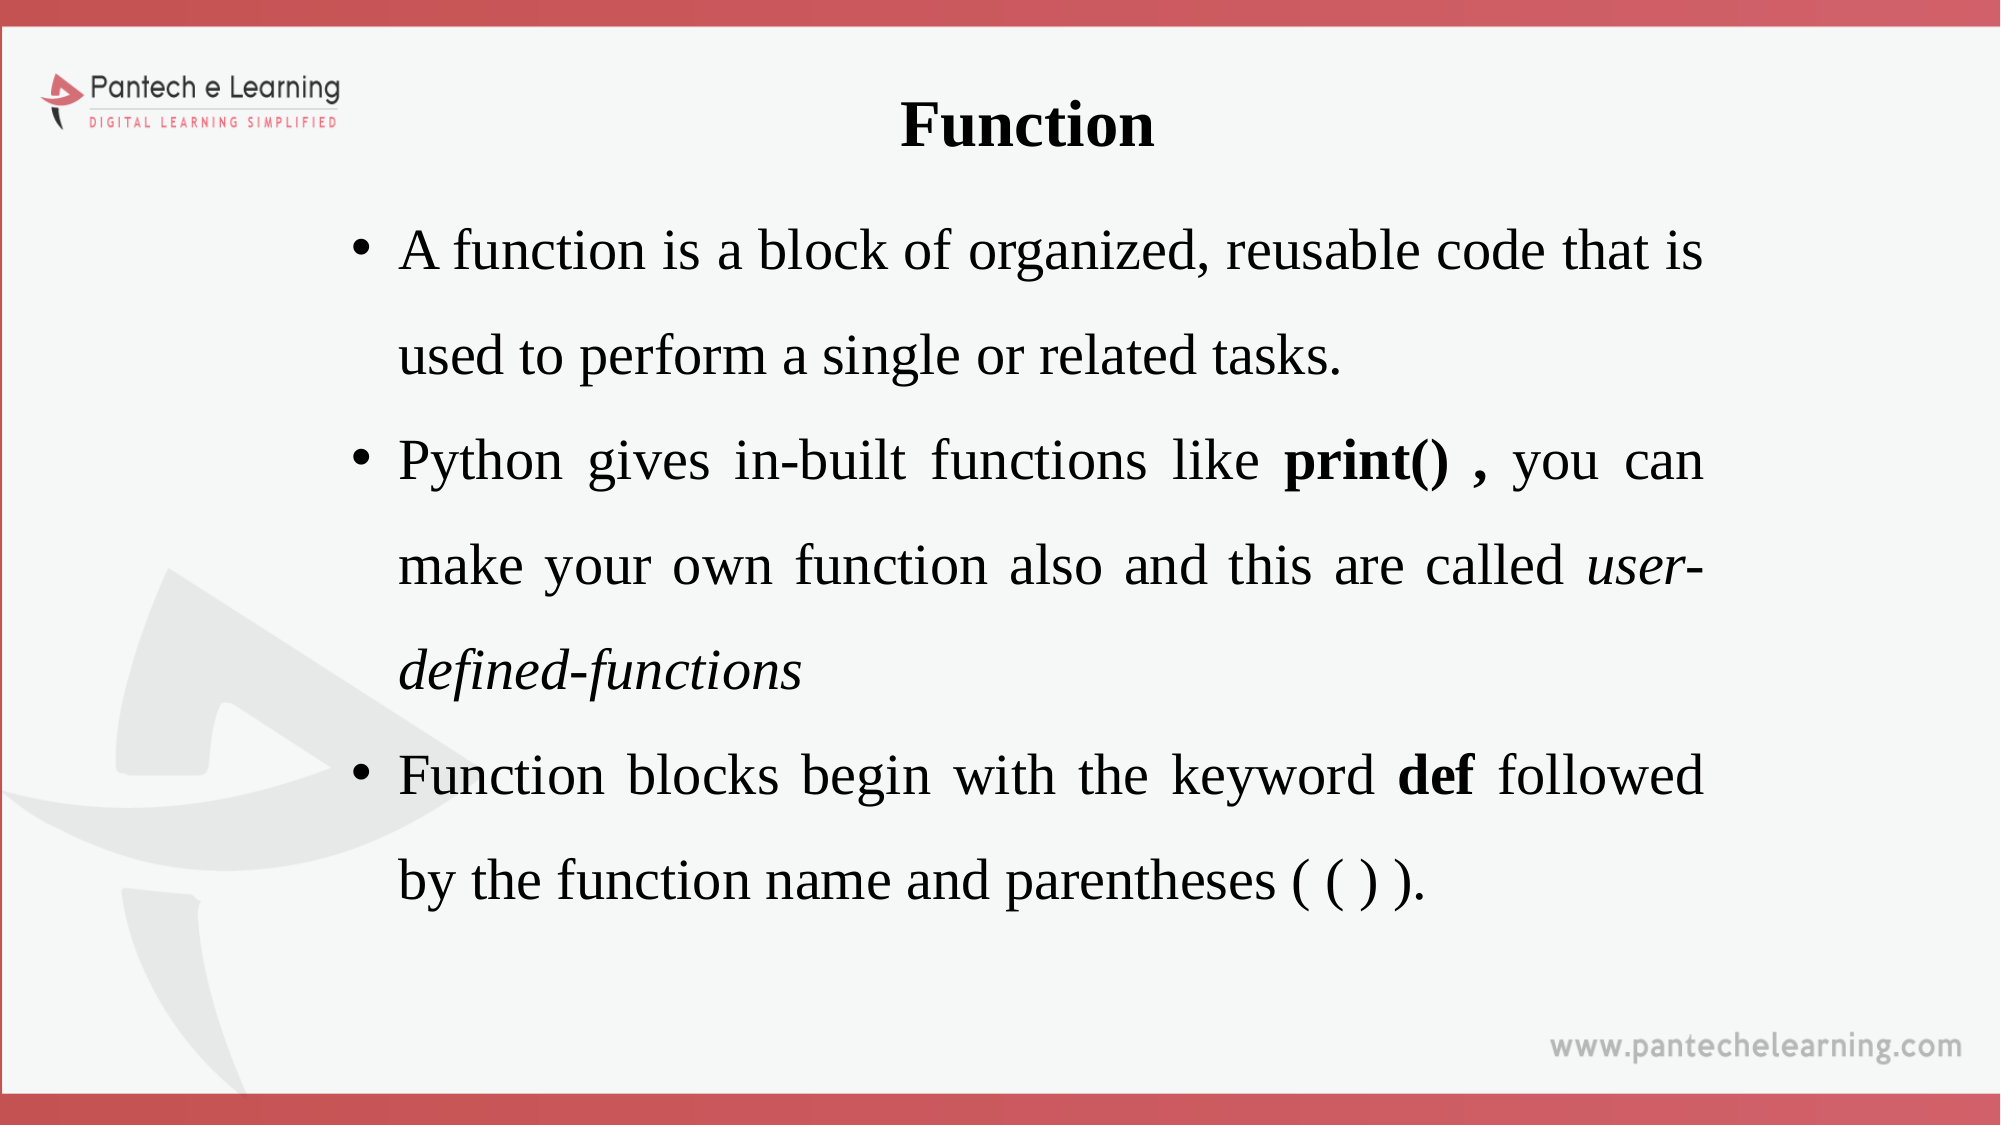

Function
A function is a block of organized, reusable code that is used to perform a single or related tasks.
Python gives in-built functions like print() , you can make your own function also and this are called user-defined-functions
Function blocks begin with the keyword def followed by the function name and parentheses ( ( ) ).